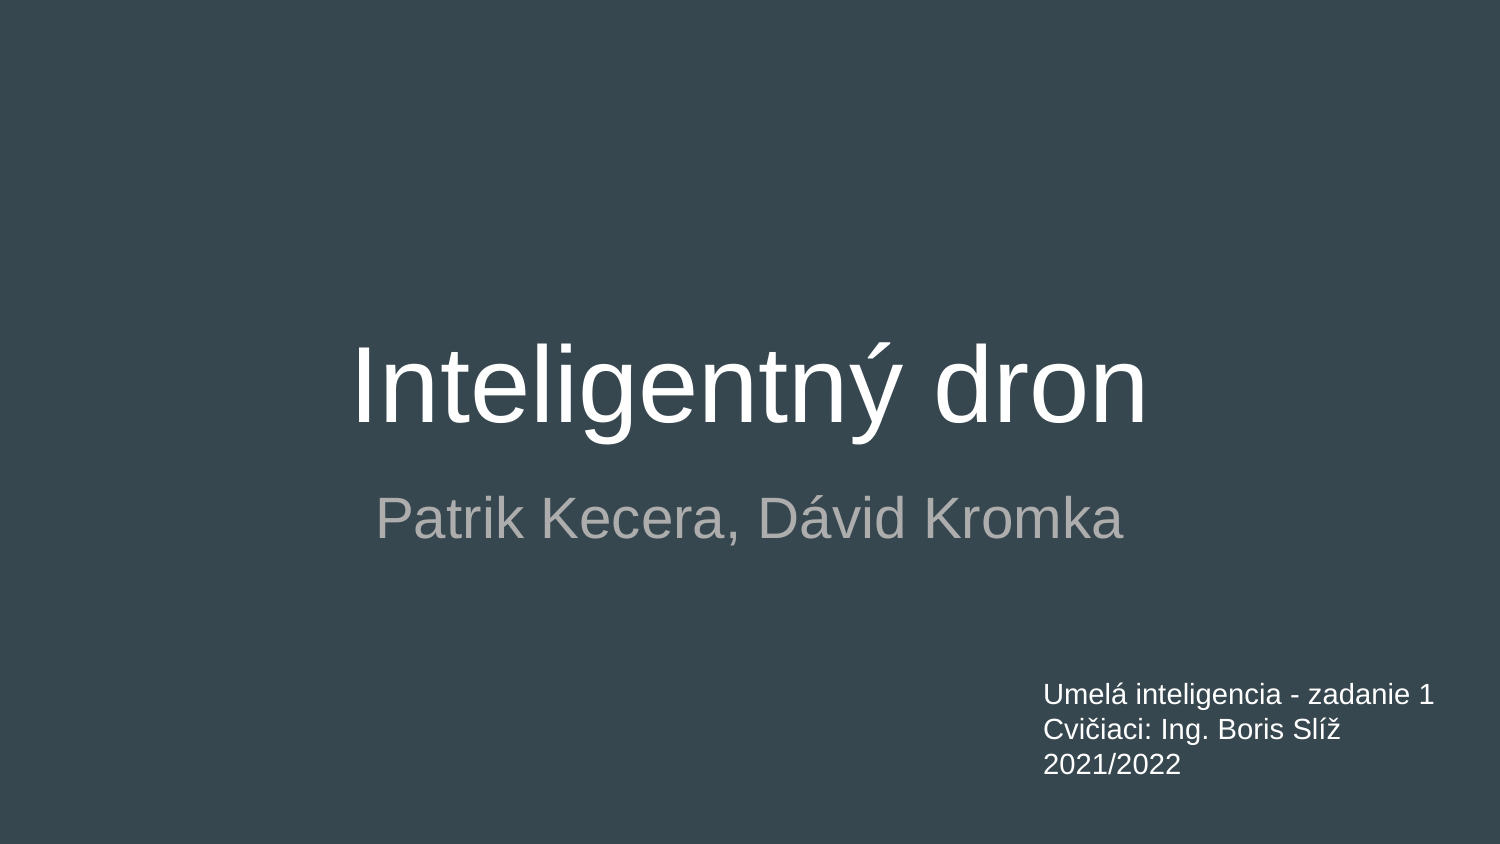

# Inteligentný dron
Patrik Kecera, Dávid Kromka
Umelá inteligencia - zadanie 1
Cvičiaci: Ing. Boris Slíž
2021/2022